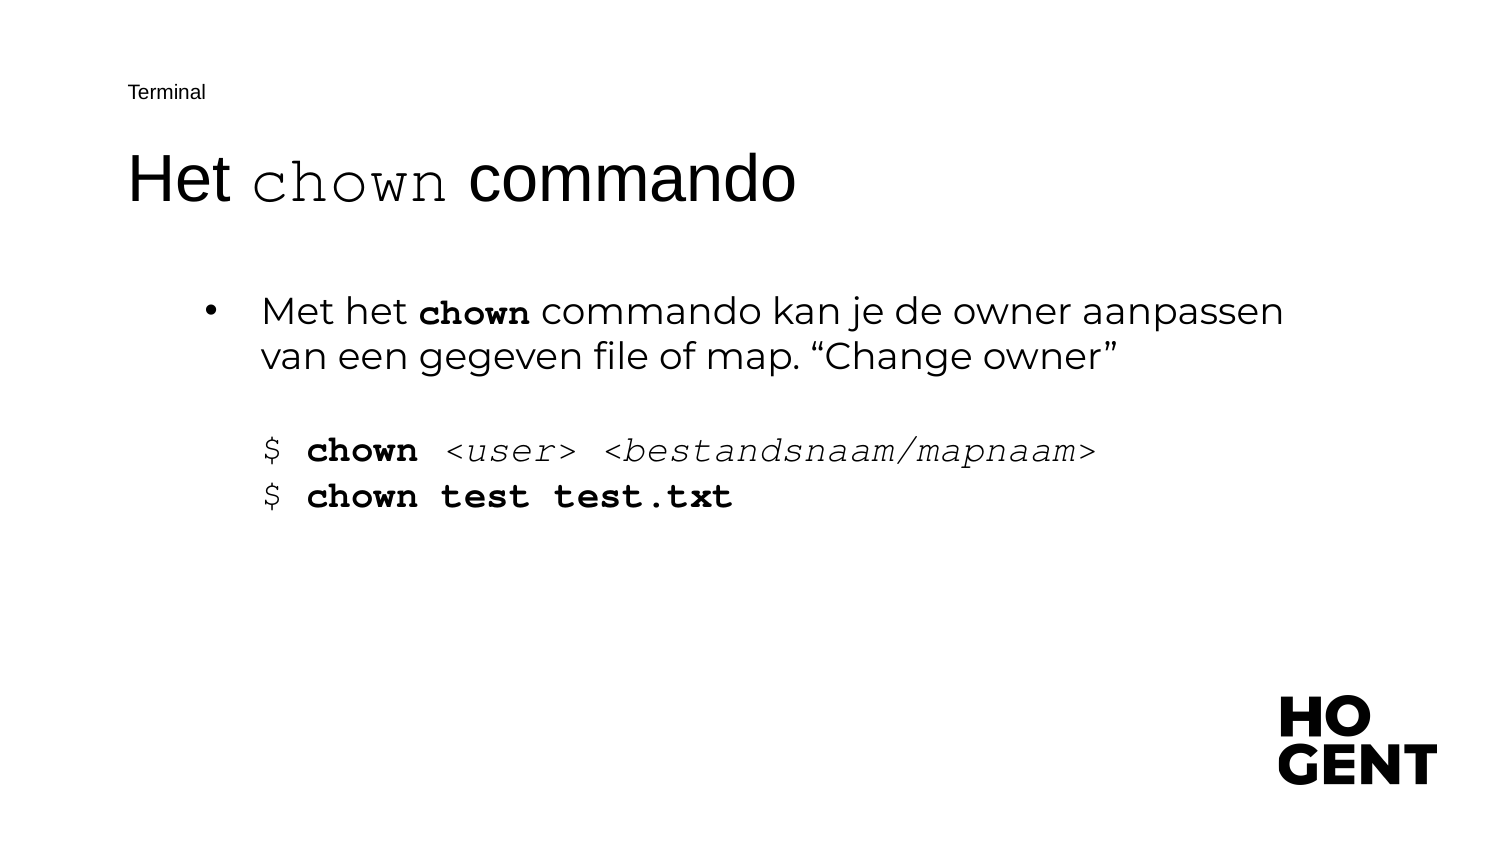

Terminal
# Het chown commando
Met het chown commando kan je de owner aanpassen van een gegeven file of map. “Change owner”
$ chown <user> <bestandsnaam/mapnaam>
$ chown test test.txt